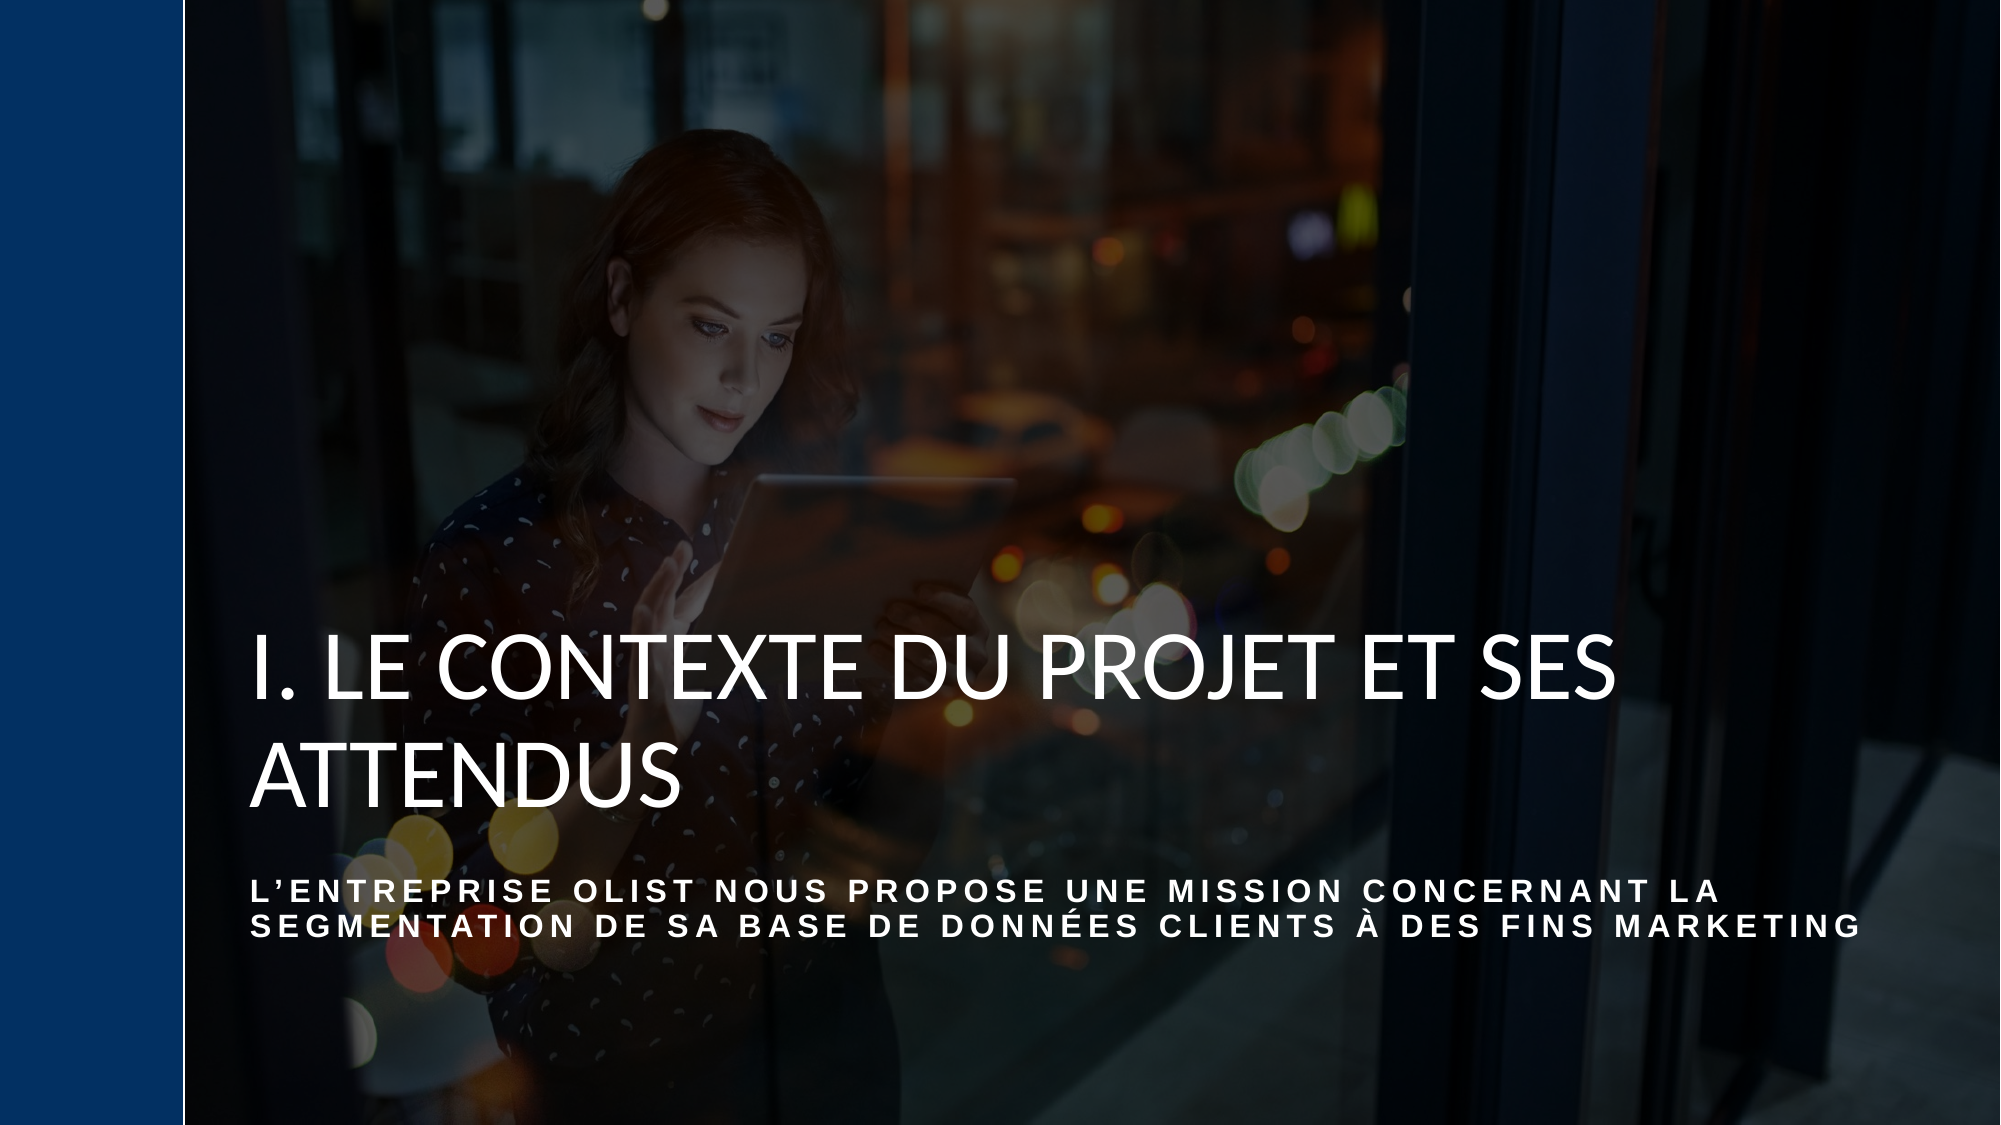

# I. Le contexte du projet et ses attendus
L’entreprise Olist nous propose une mission concernant la segmentation de sa base de données clients à des fins marketing